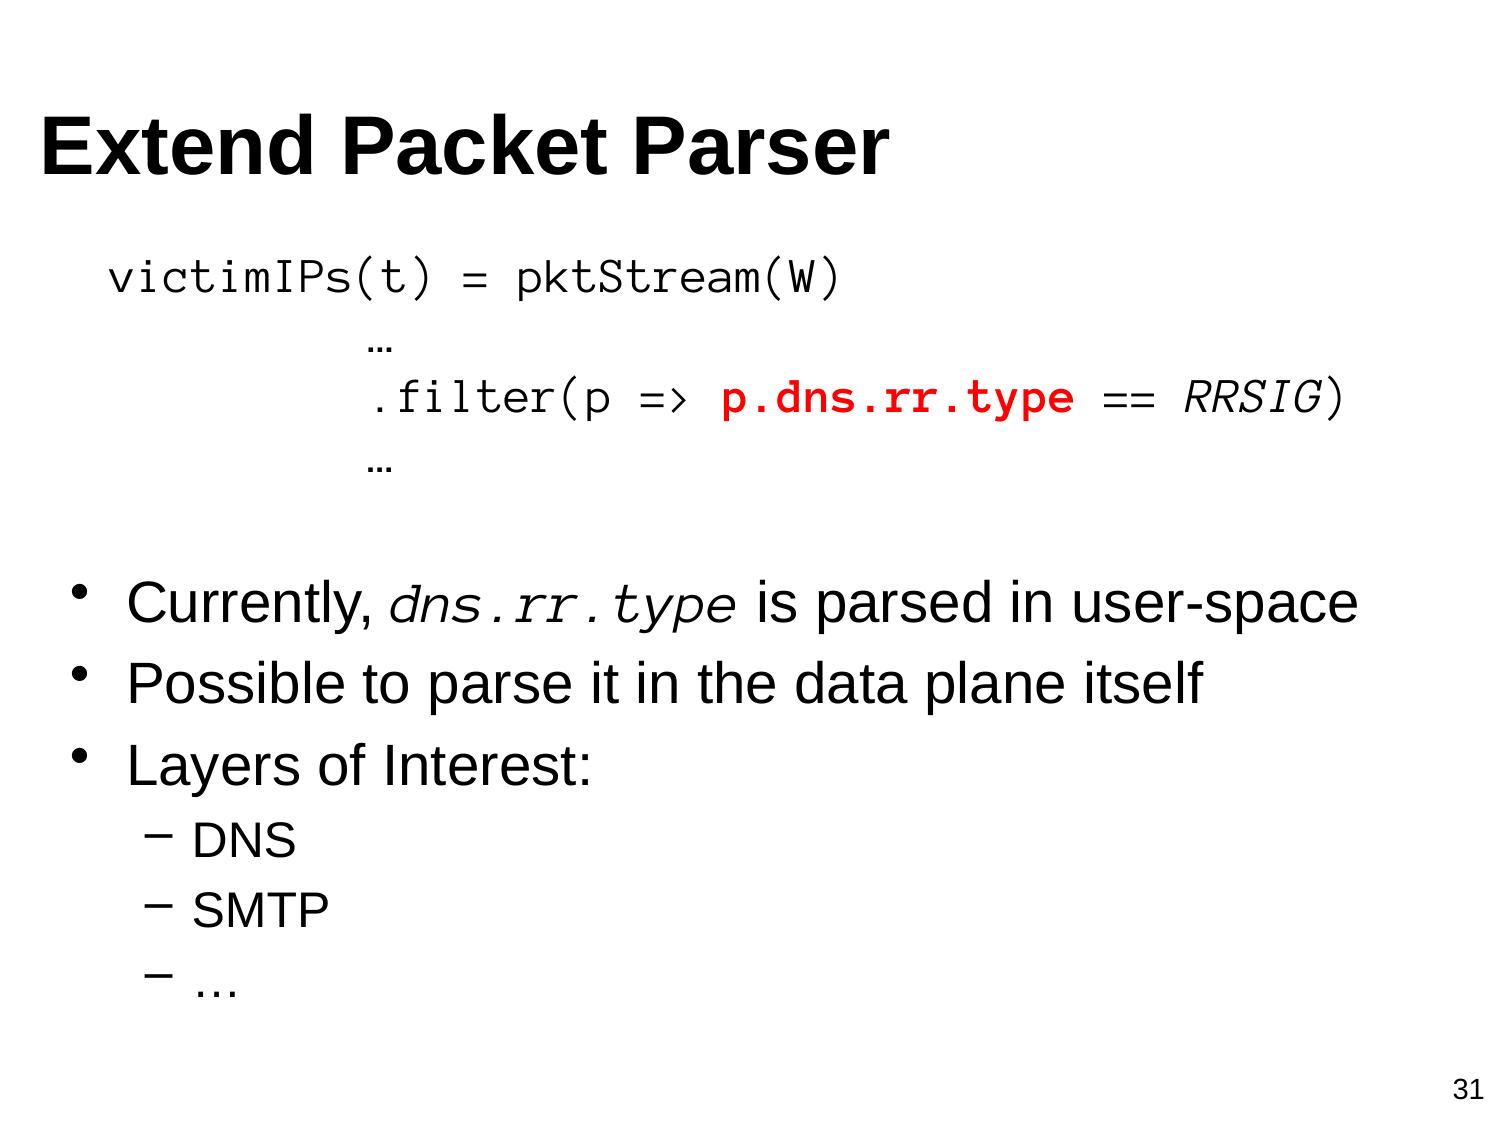

# Extend Packet Parser
victimIPs(t) = pktStream(W)
    …
    .filter(p => p.dns.rr.type == RRSIG)
    …
Currently, dns.rr.type is parsed in user-space
Possible to parse it in the data plane itself
Layers of Interest:
DNS
SMTP
…

31